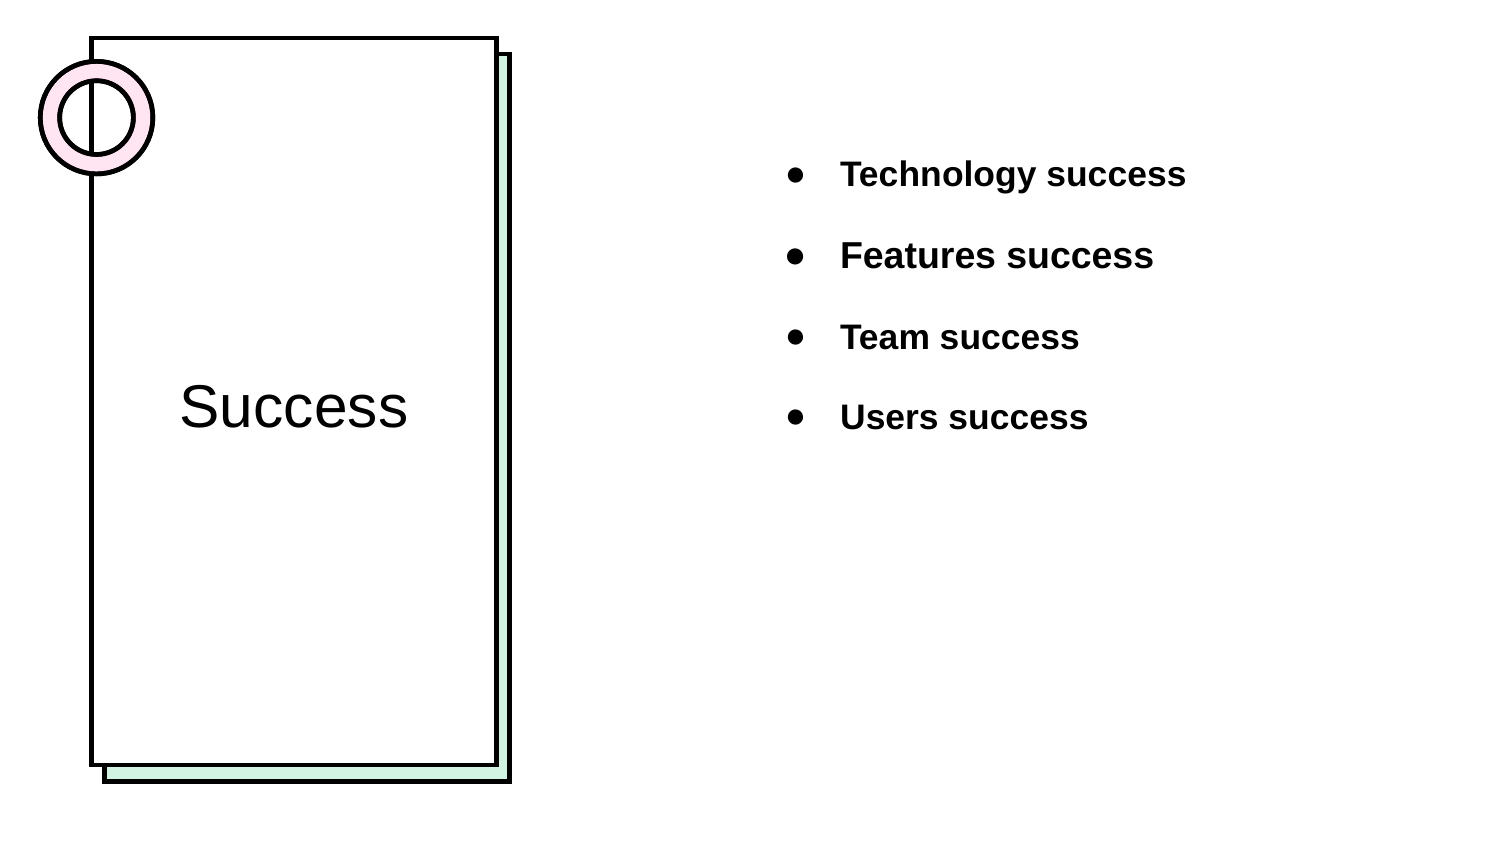

Technology success

Features success

Team success

Users success

# Success